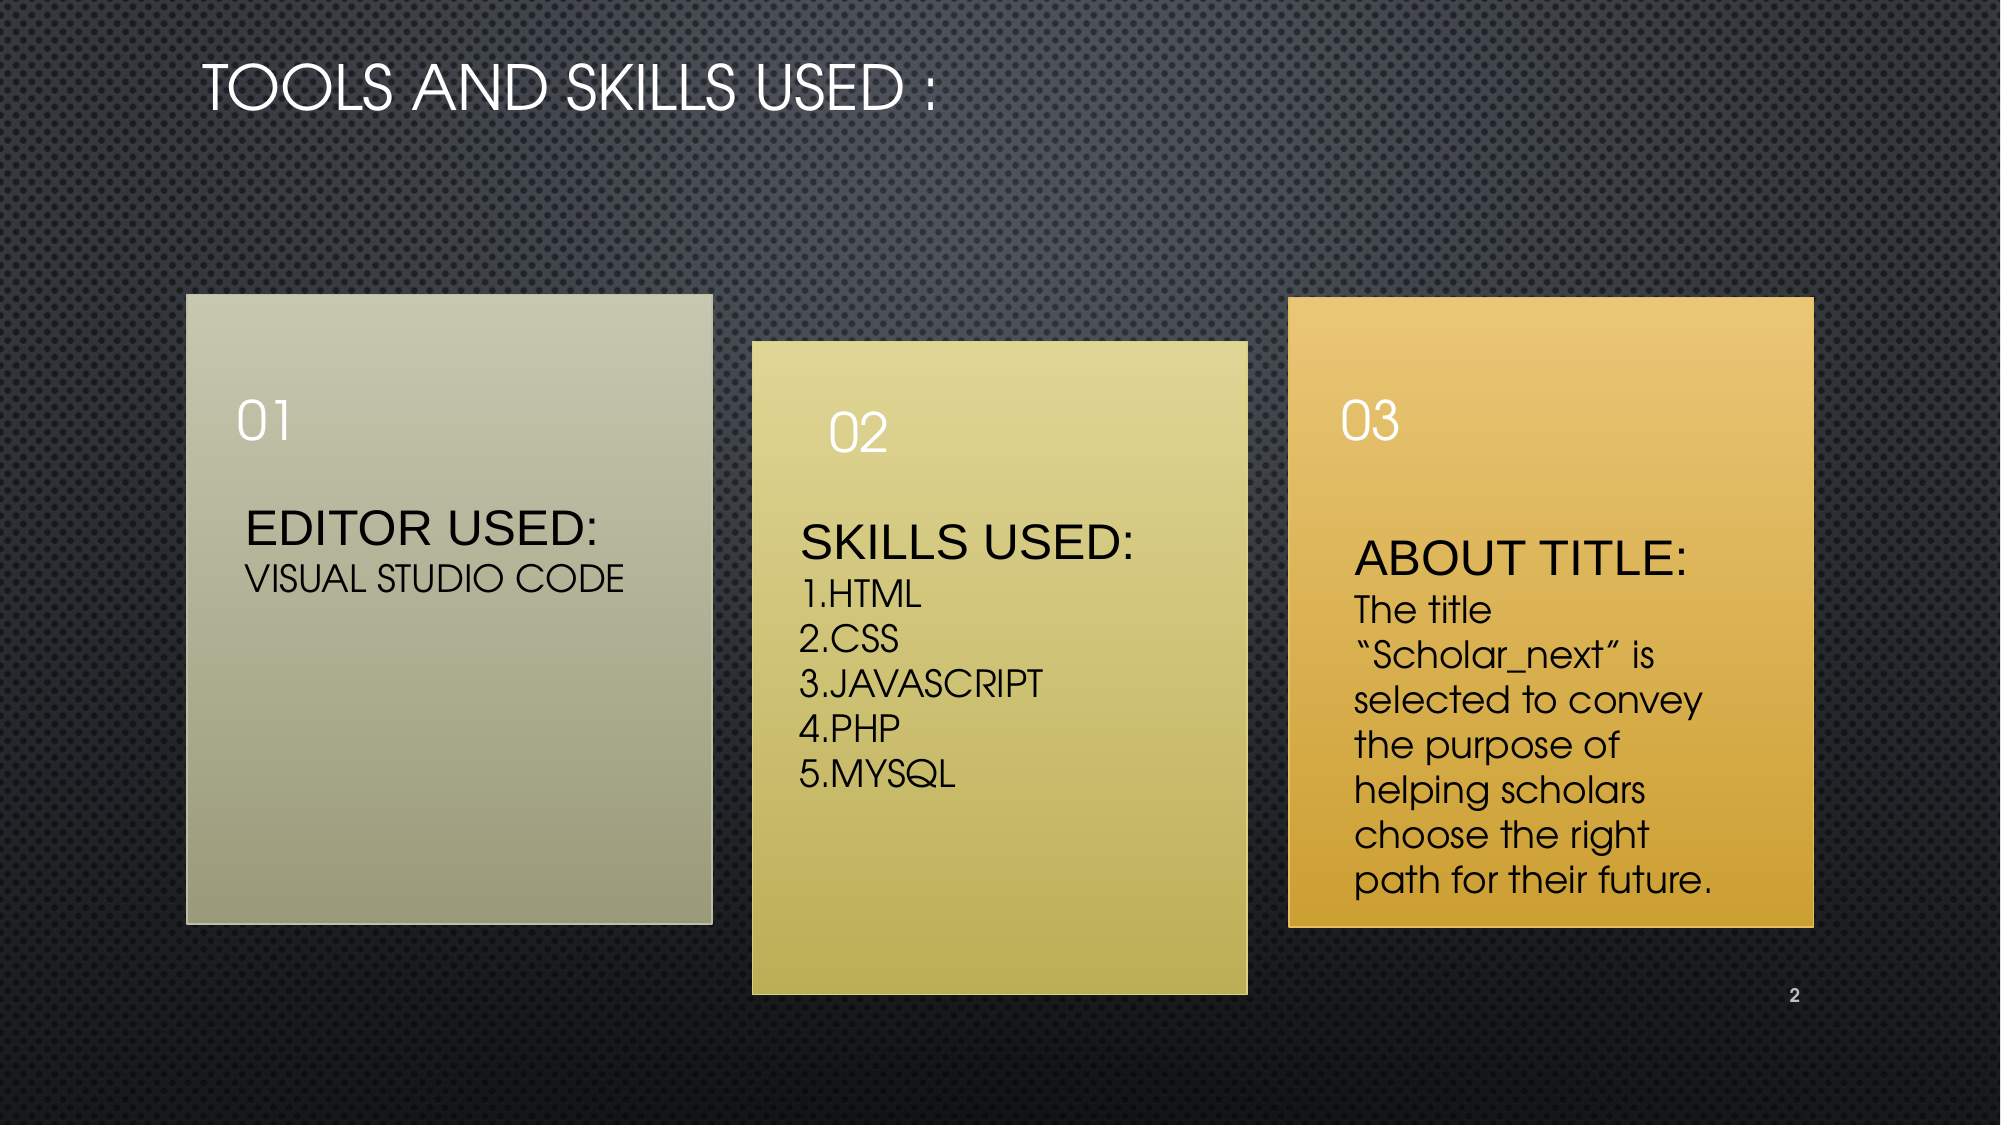

# Tools and skills used :

01

02

03
EDITOR USED:
VISUAL STUDIO CODE
SKILLS USED:
1.HTML
2.CSS
3.JAVASCRIPT
4.PHP
5.MYSQL
ABOUT TITLE:
The title “Scholar_next” is selected to convey the purpose of helping scholars choose the right path for their future.

2